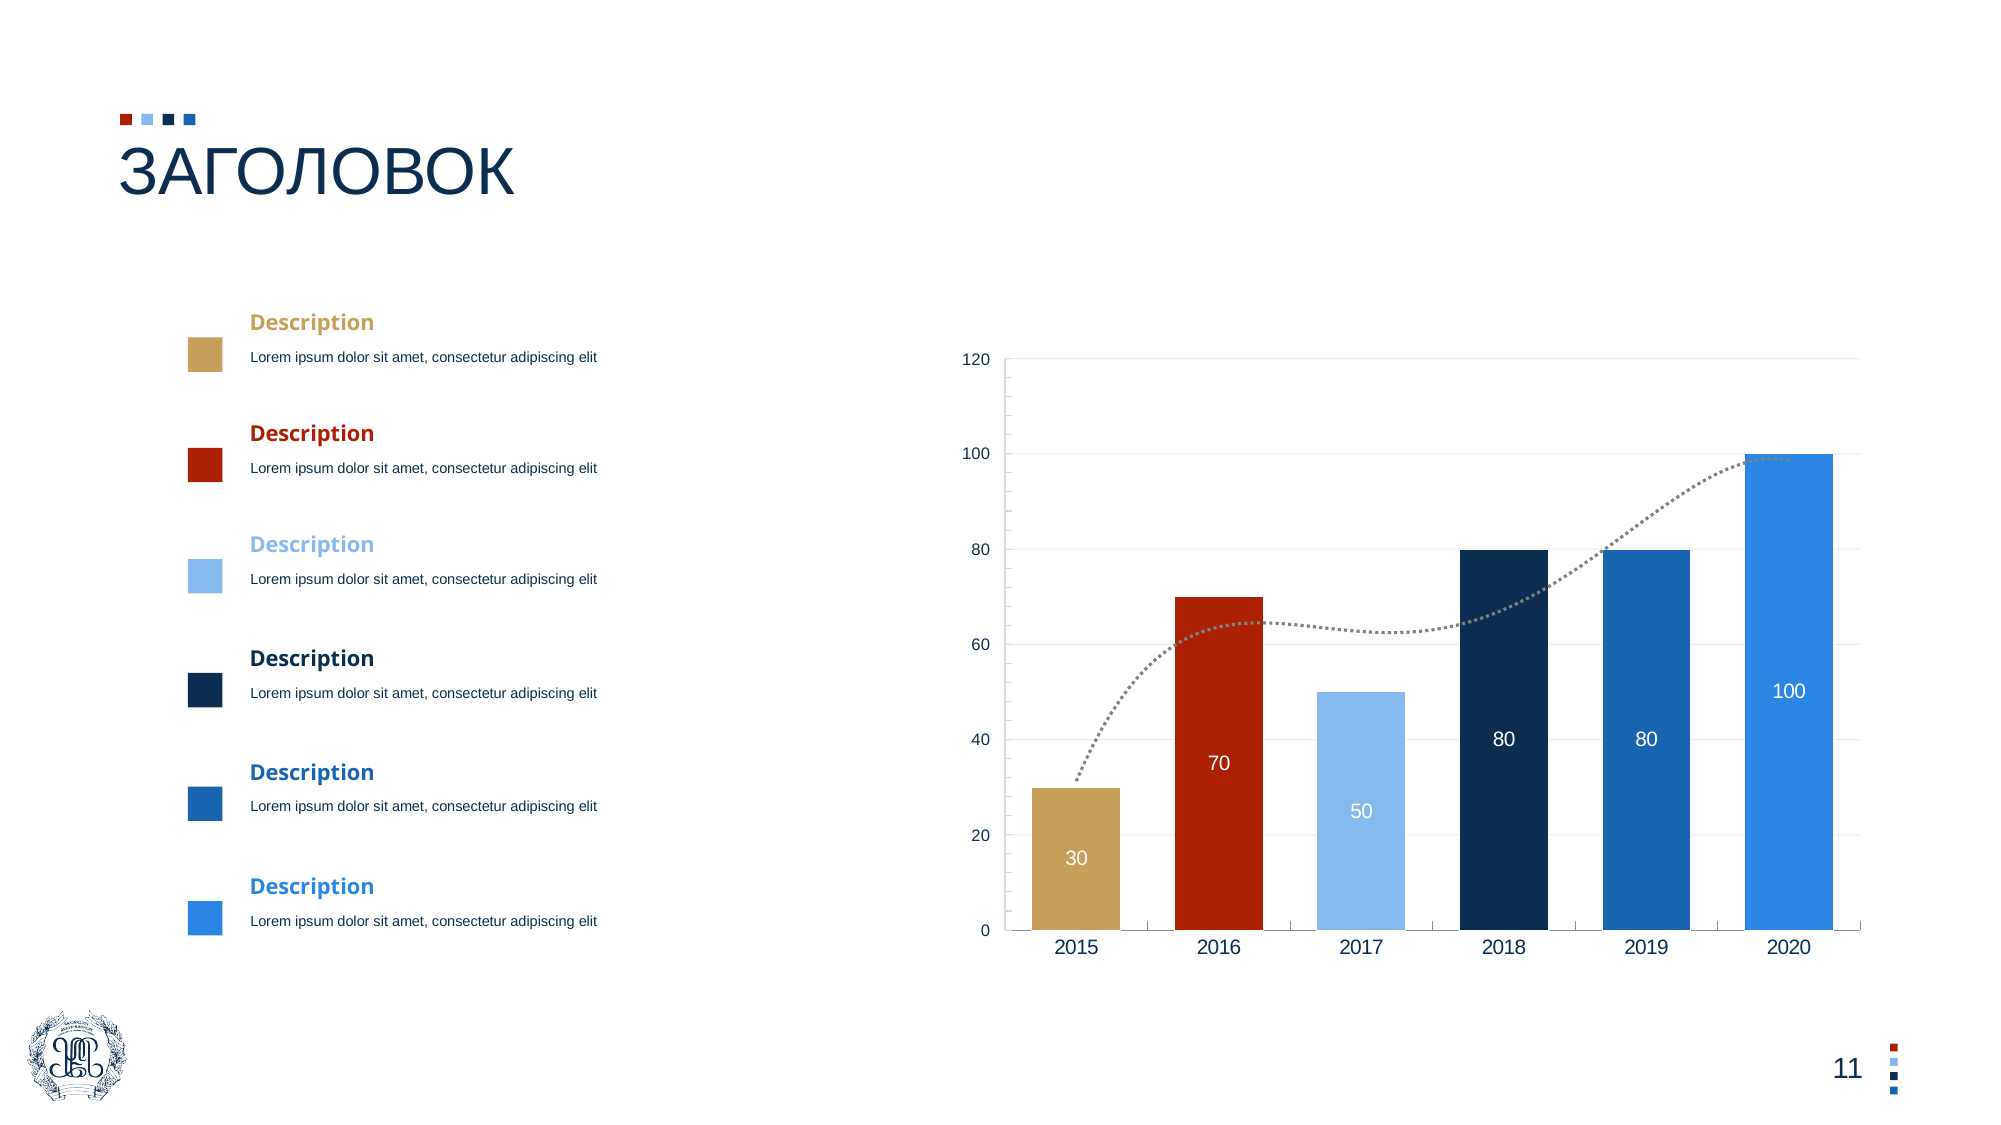

ЗАГОЛОВОК

### Chart

| Category | Series 1 |
|---|---|
| 2015 | 30.0 |
| 2016 | 70.0 |
| 2017 | 50.0 |
| 2018 | 80.0 |
| 2019 | 80.0 |
| 2020 | 100.0 |
Description
Lorem ipsum dolor sit amet, consectetur adipiscing elit

Description
Lorem ipsum dolor sit amet, consectetur adipiscing elit

Description
Lorem ipsum dolor sit amet, consectetur adipiscing elit

Description
Lorem ipsum dolor sit amet, consectetur adipiscing elit

Description
Lorem ipsum dolor sit amet, consectetur adipiscing elit

Description
Lorem ipsum dolor sit amet, consectetur adipiscing elit